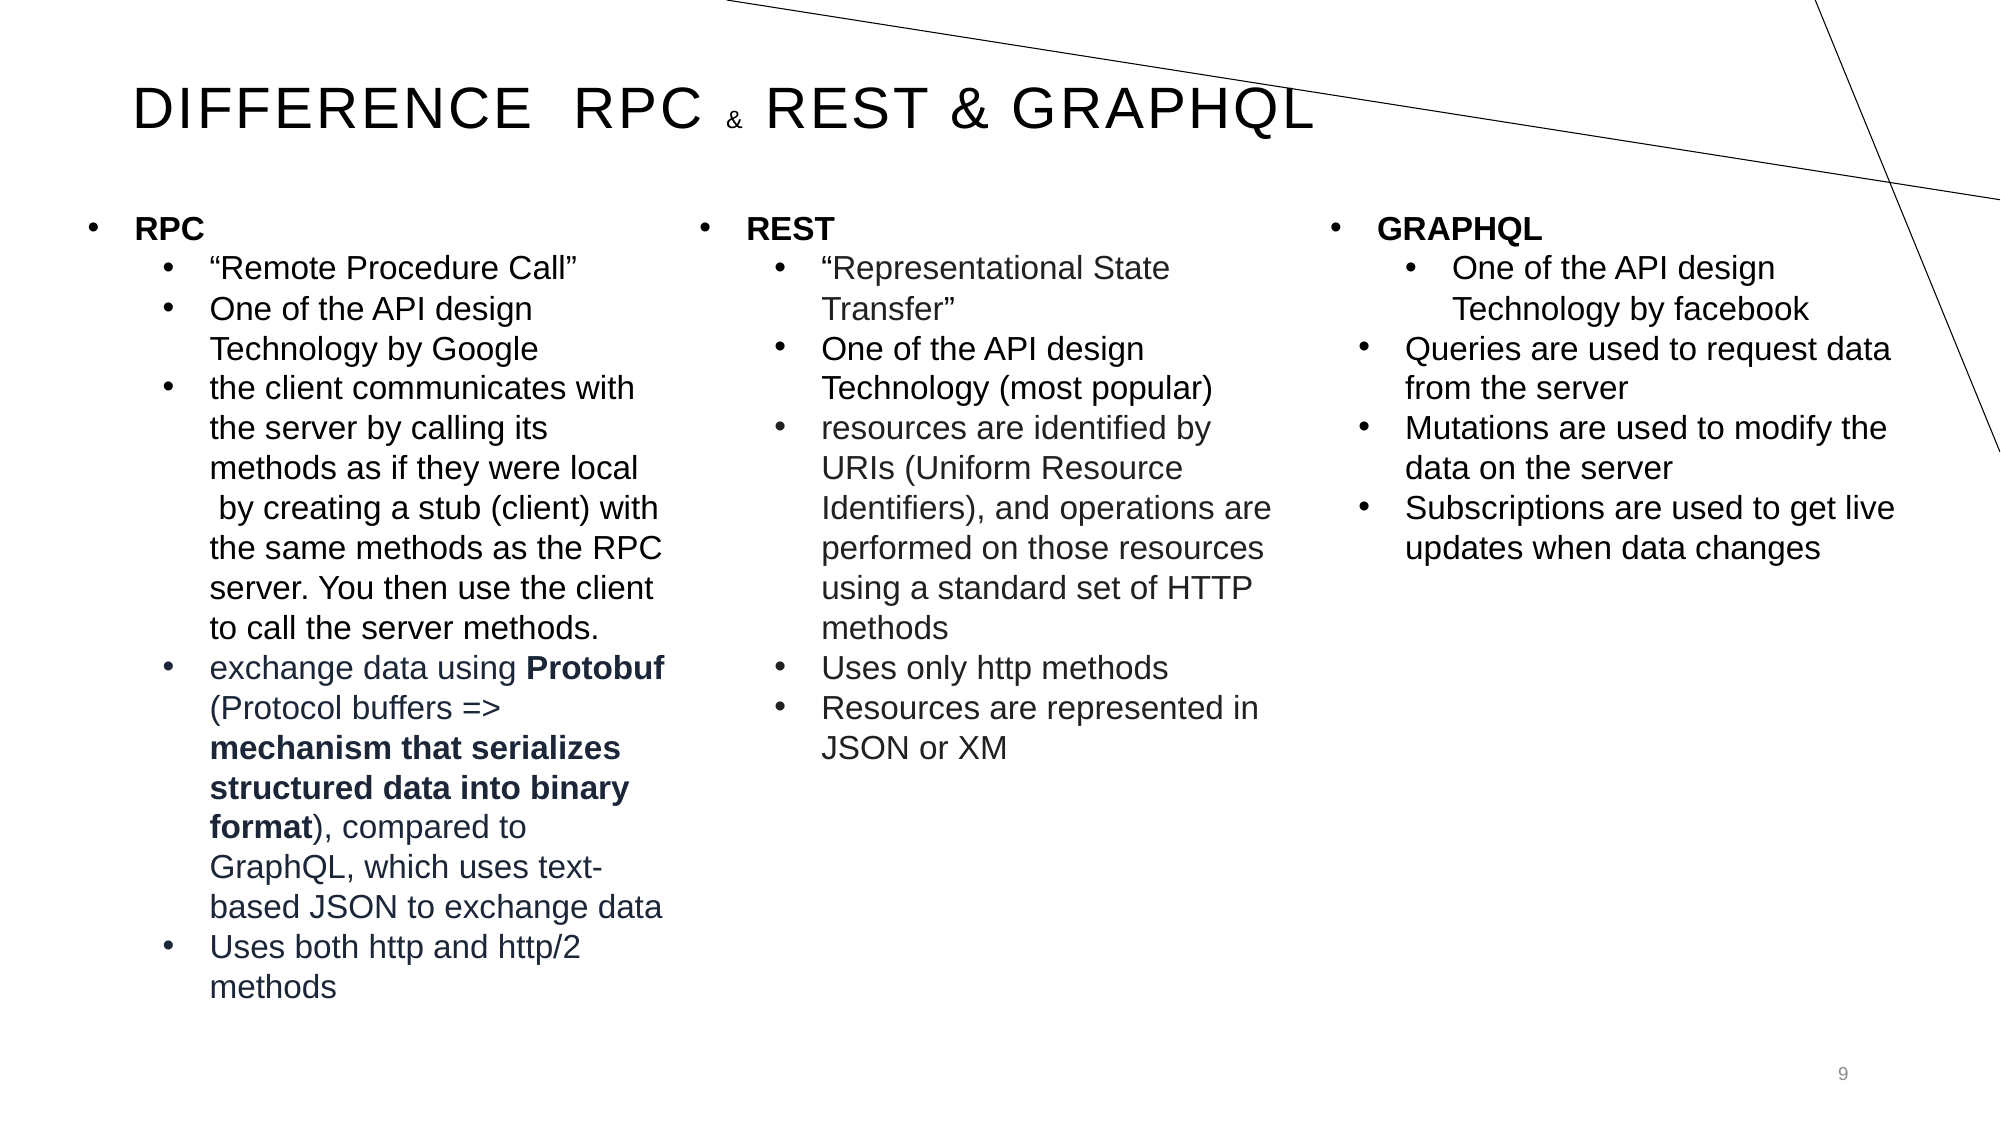

# Difference  RPC & REST & GRAPHQL
RPC
“Remote Procedure Call”
One of the API design Technology by Google
the client communicates with the server by calling its methods as if they were local  by creating a stub (client) with the same methods as the RPC server. You then use the client to call the server methods.
exchange data using Protobuf (Protocol buffers => mechanism that serializes structured data into binary format), compared to GraphQL, which uses text-based JSON to exchange data
Uses both http and http/2 methods

REST
“Representational State Transfer”
One of the API design Technology (most popular)
resources are identified by URIs (Uniform Resource Identifiers), and operations are performed on those resources using a standard set of HTTP methods
Uses only http methods
Resources are represented in JSON or XM

GRAPHQL
One of the API design Technology by facebook
Queries are used to request data from the server
Mutations are used to modify the data on the server
Subscriptions are used to get live updates when data changes

9